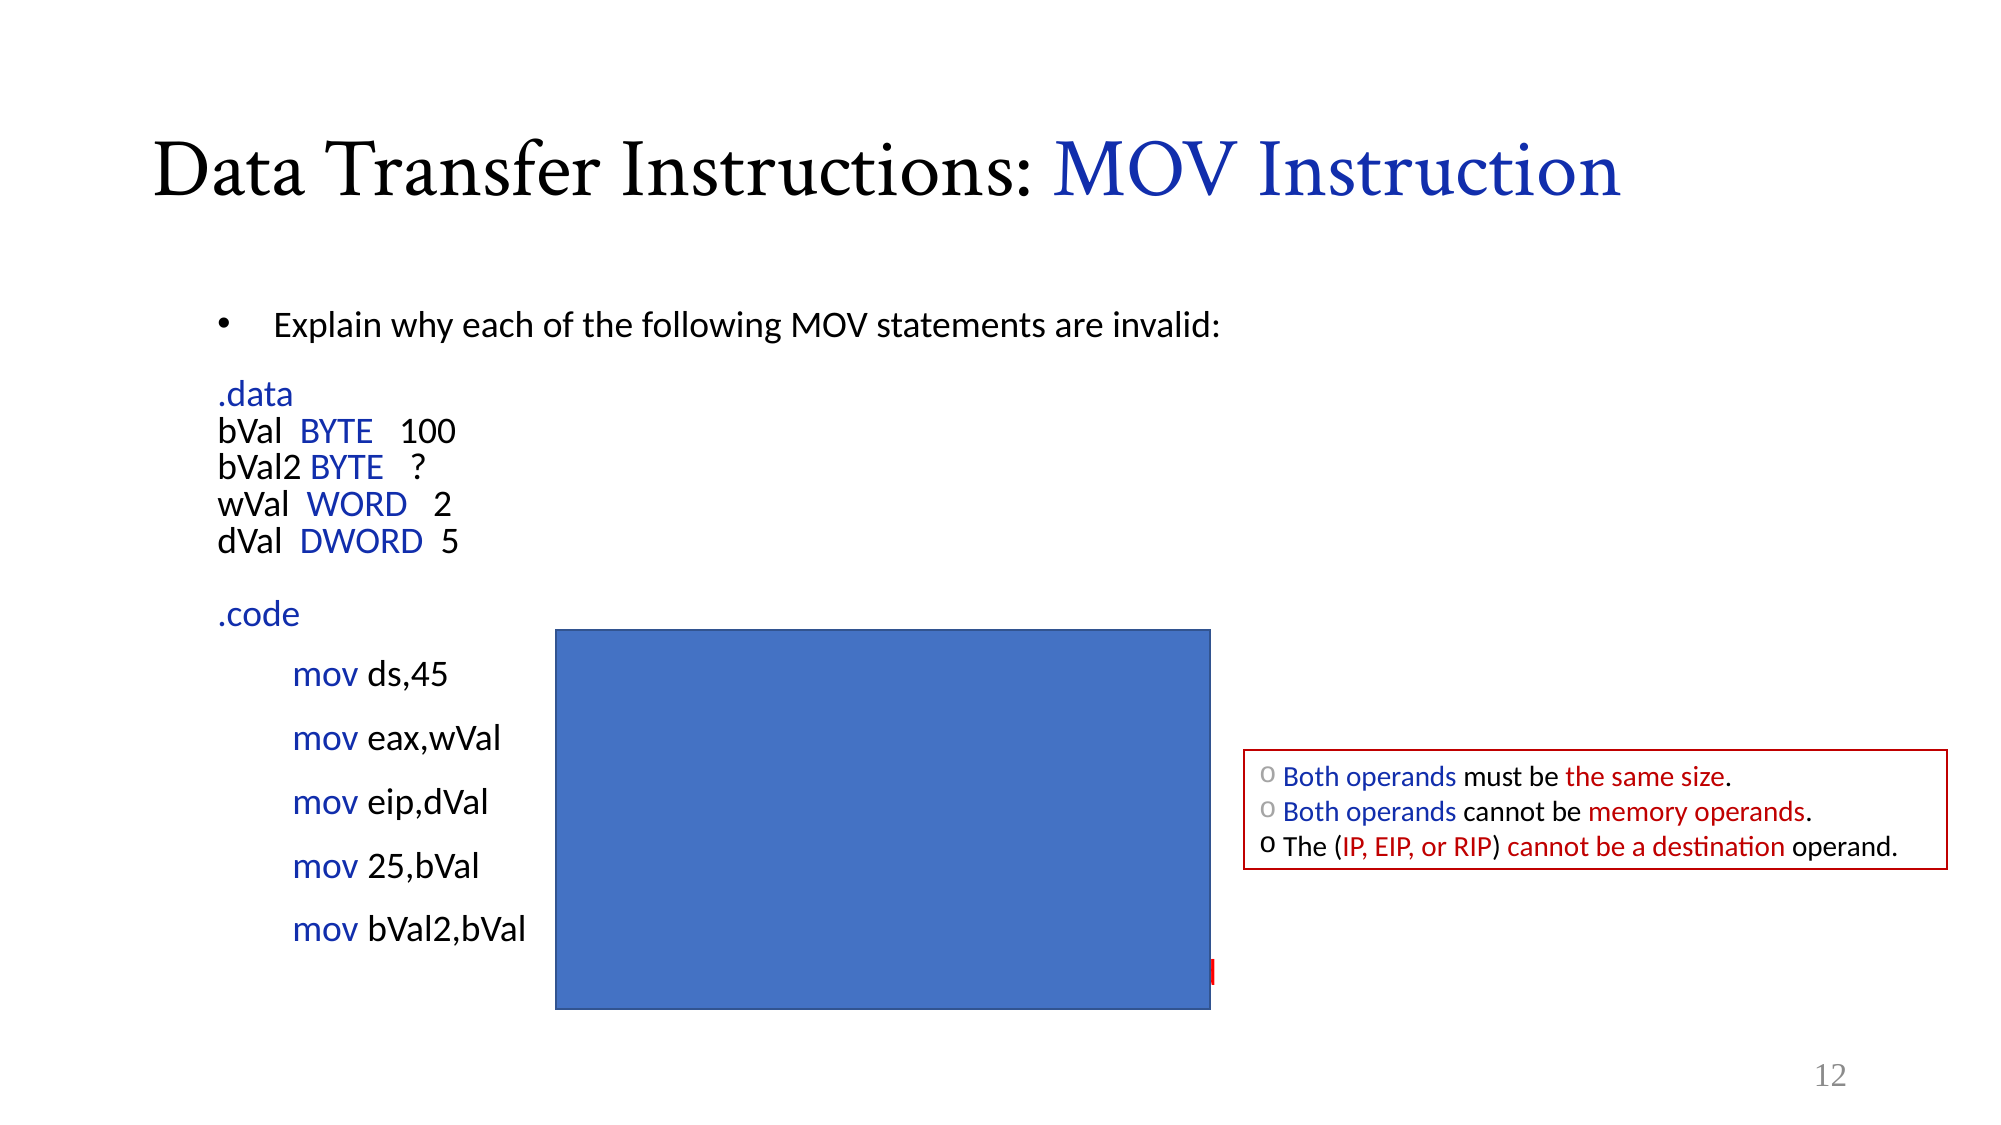

# Data Transfer Instructions: MOV Instruction
Explain why each of the following MOV statements are invalid:
.data
bVal  BYTE   100
bVal2 BYTE   ?
wVal  WORD   2
dVal  DWORD  5

.code
	mov ds,45
	mov eax,wVal
	mov eip,dVal
	mov 25,bVal
	mov bVal2,bVal

immediate move to DS not permitted

size mismatch

 Both operands must be the same size.
 Both operands cannot be memory operands.
 The (IP, EIP, or RIP) cannot be a destination operand.
EIP cannot be the destination

immediate value cannot be destination

memory-to-memory move not permitted

12